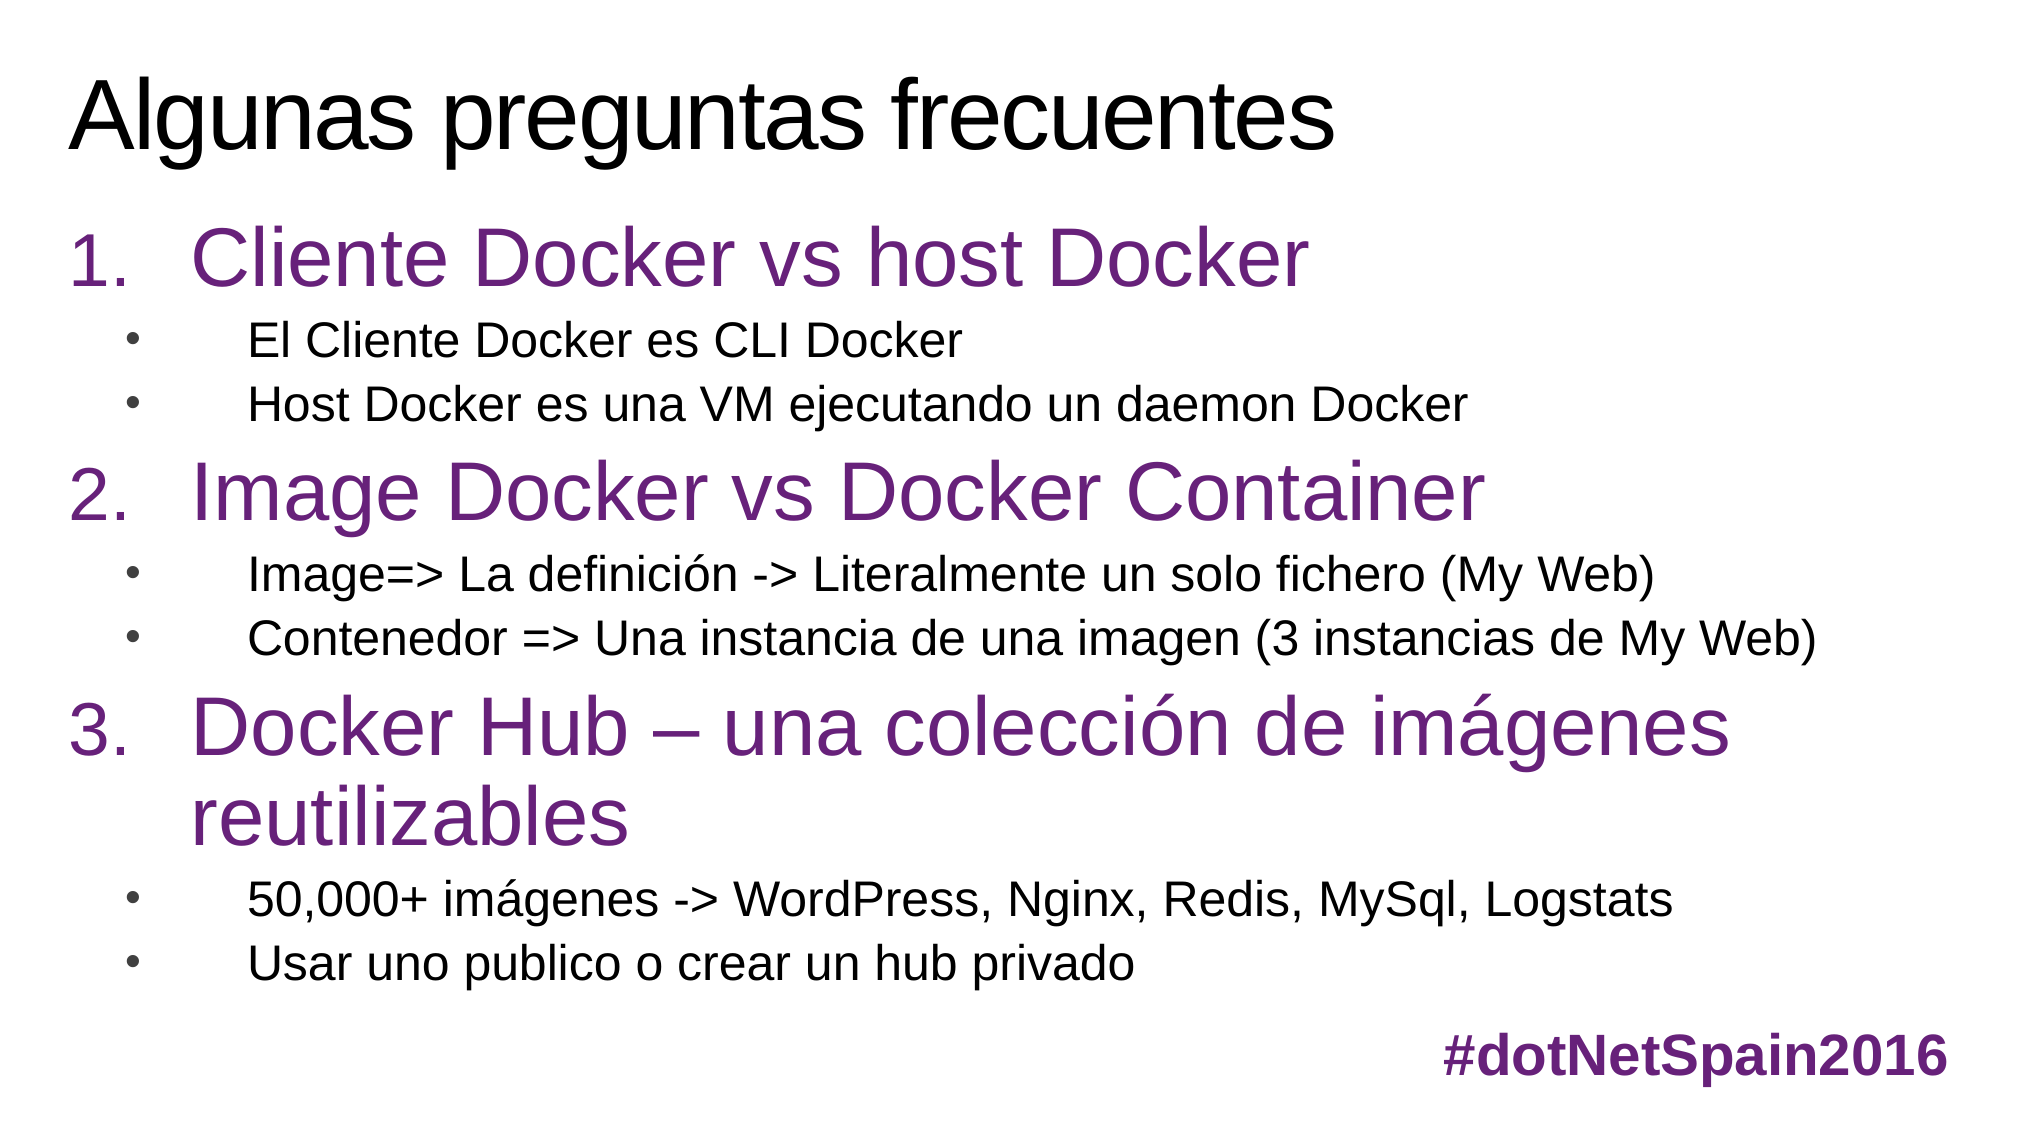

# Algunas preguntas frecuentes
Cliente Docker vs host Docker
El Cliente Docker es CLI Docker
Host Docker es una VM ejecutando un daemon Docker
Image Docker vs Docker Container
Image=> La definición -> Literalmente un solo fichero (My Web)
Contenedor => Una instancia de una imagen (3 instancias de My Web)
Docker Hub – una colección de imágenes reutilizables
50,000+ imágenes -> WordPress, Nginx, Redis, MySql, Logstats
Usar uno publico o crear un hub privado